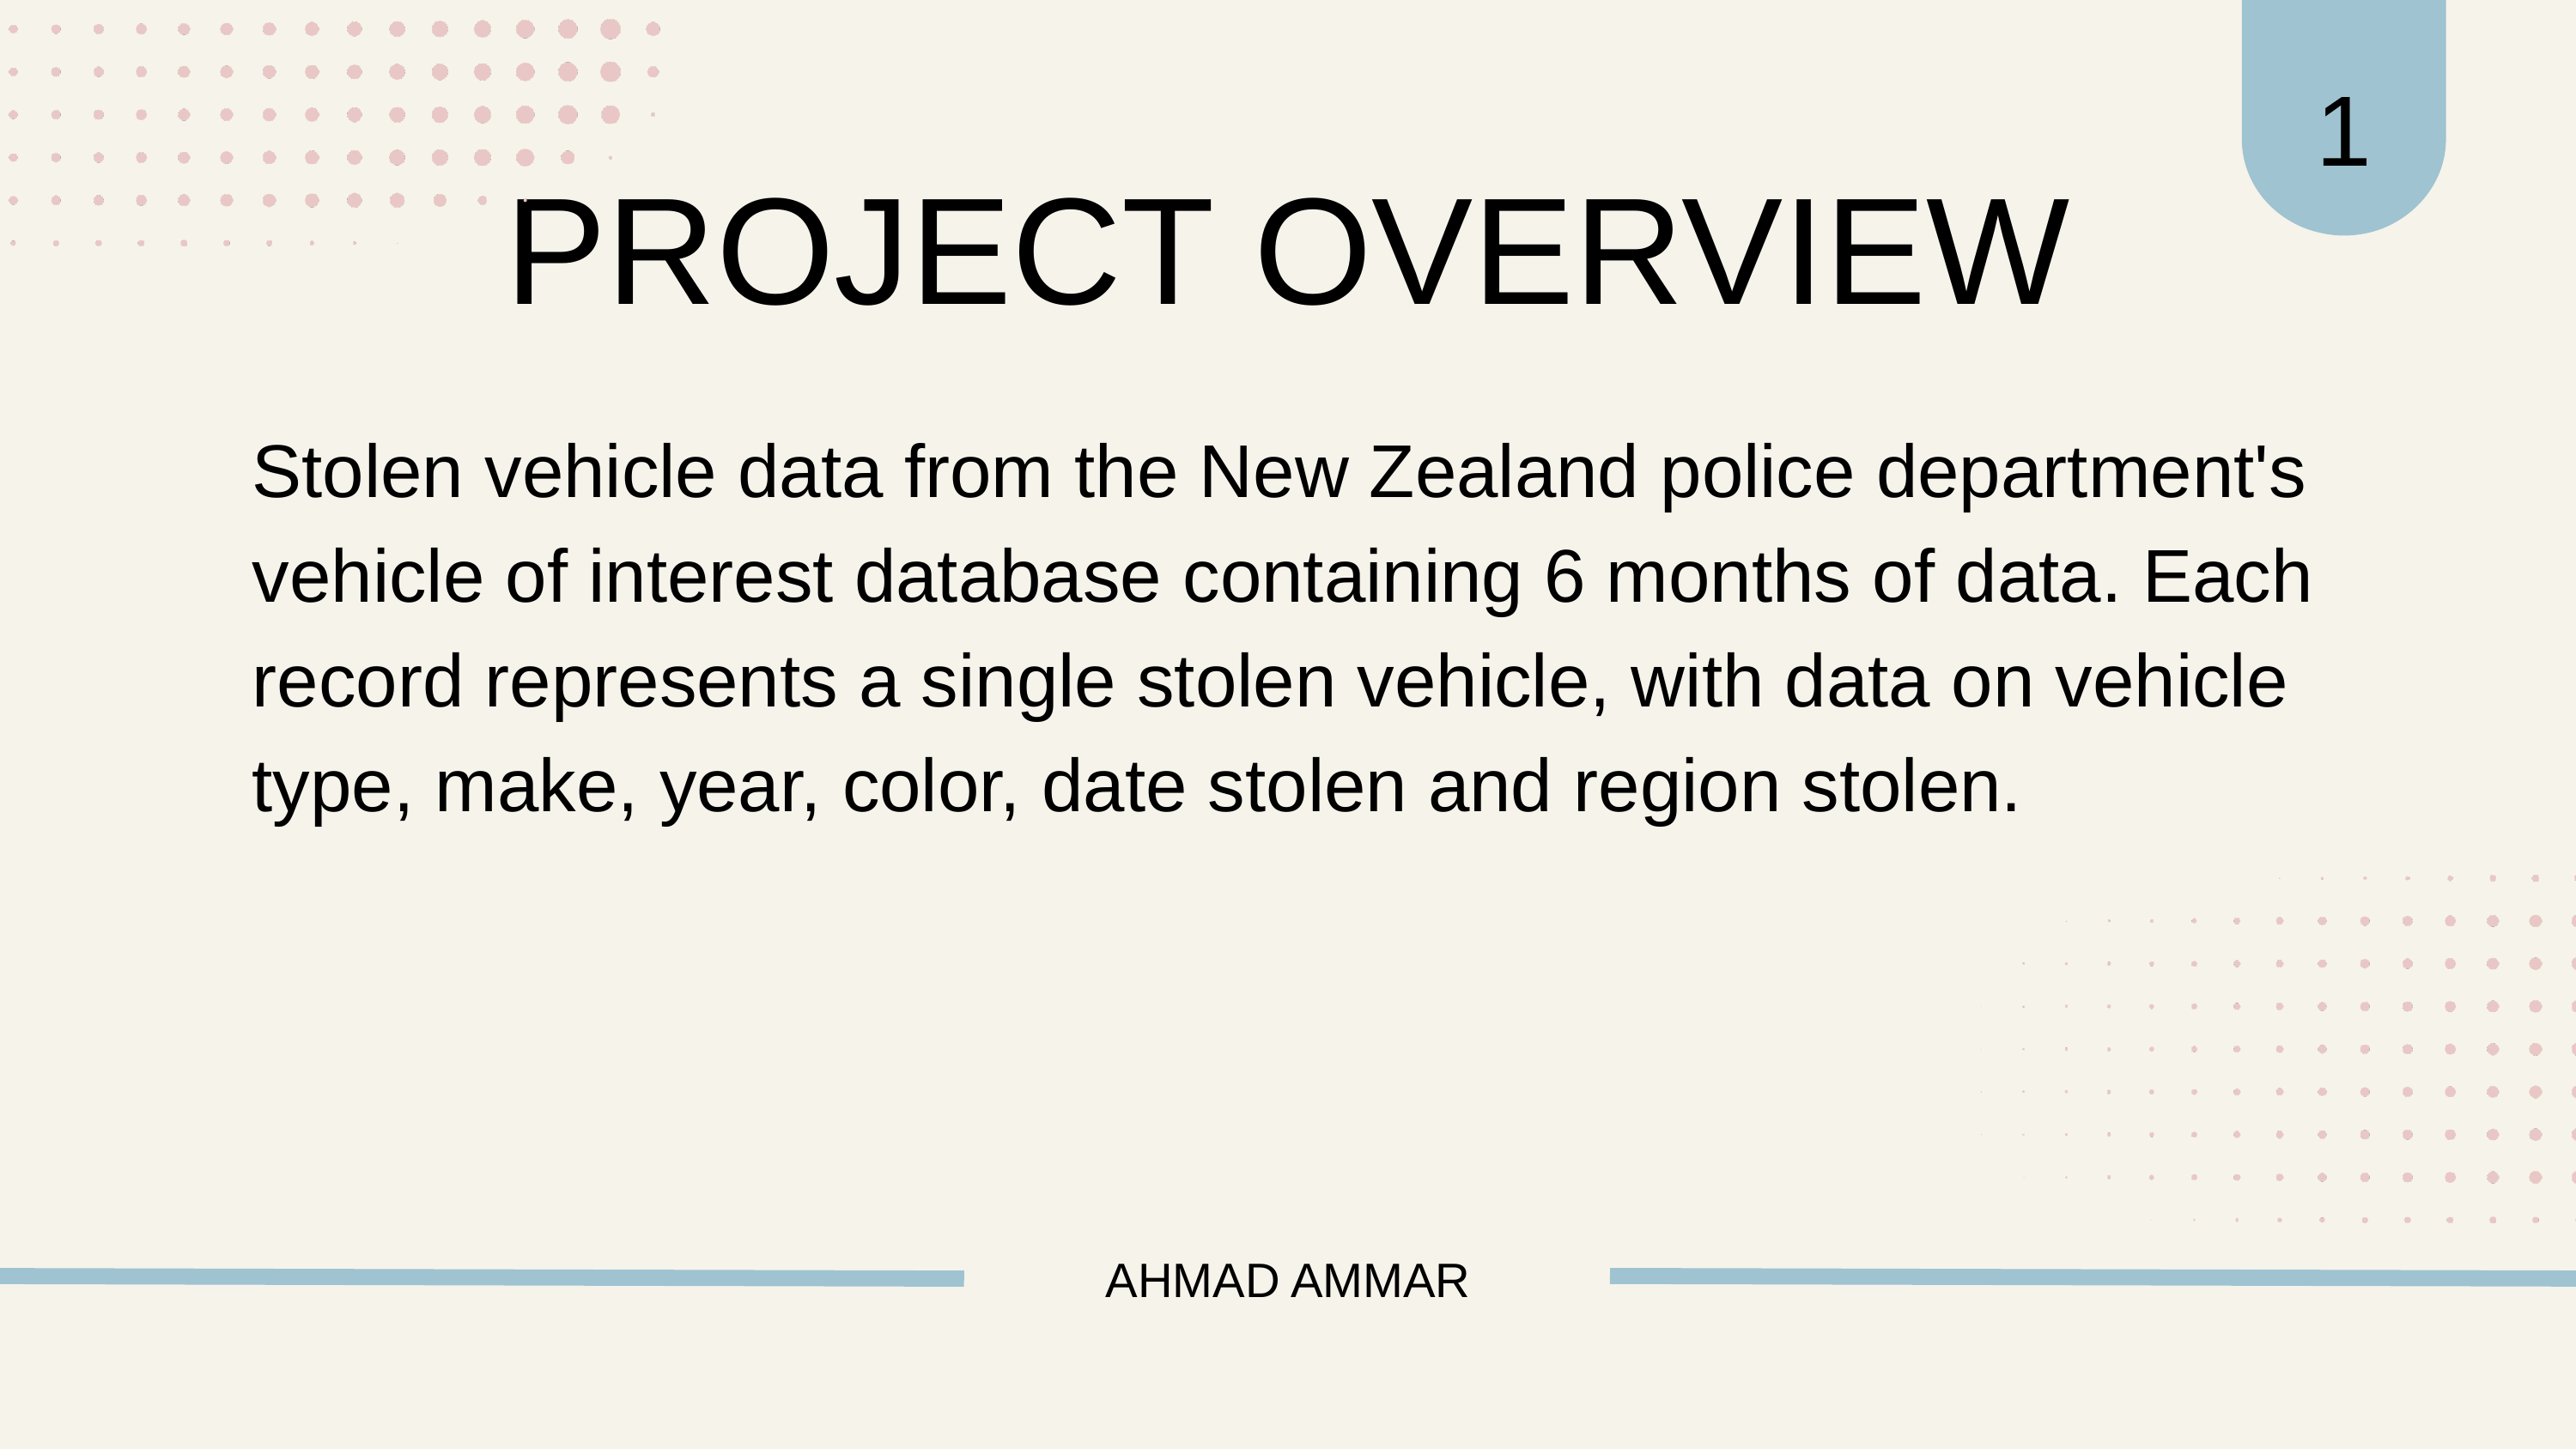

1

PROJECT OVERVIEW
Stolen vehicle data from the New Zealand police department's vehicle of interest database containing 6 months of data. Each record represents a single stolen vehicle, with data on vehicle type, make, year, color, date stolen and region stolen.

AHMAD AMMAR